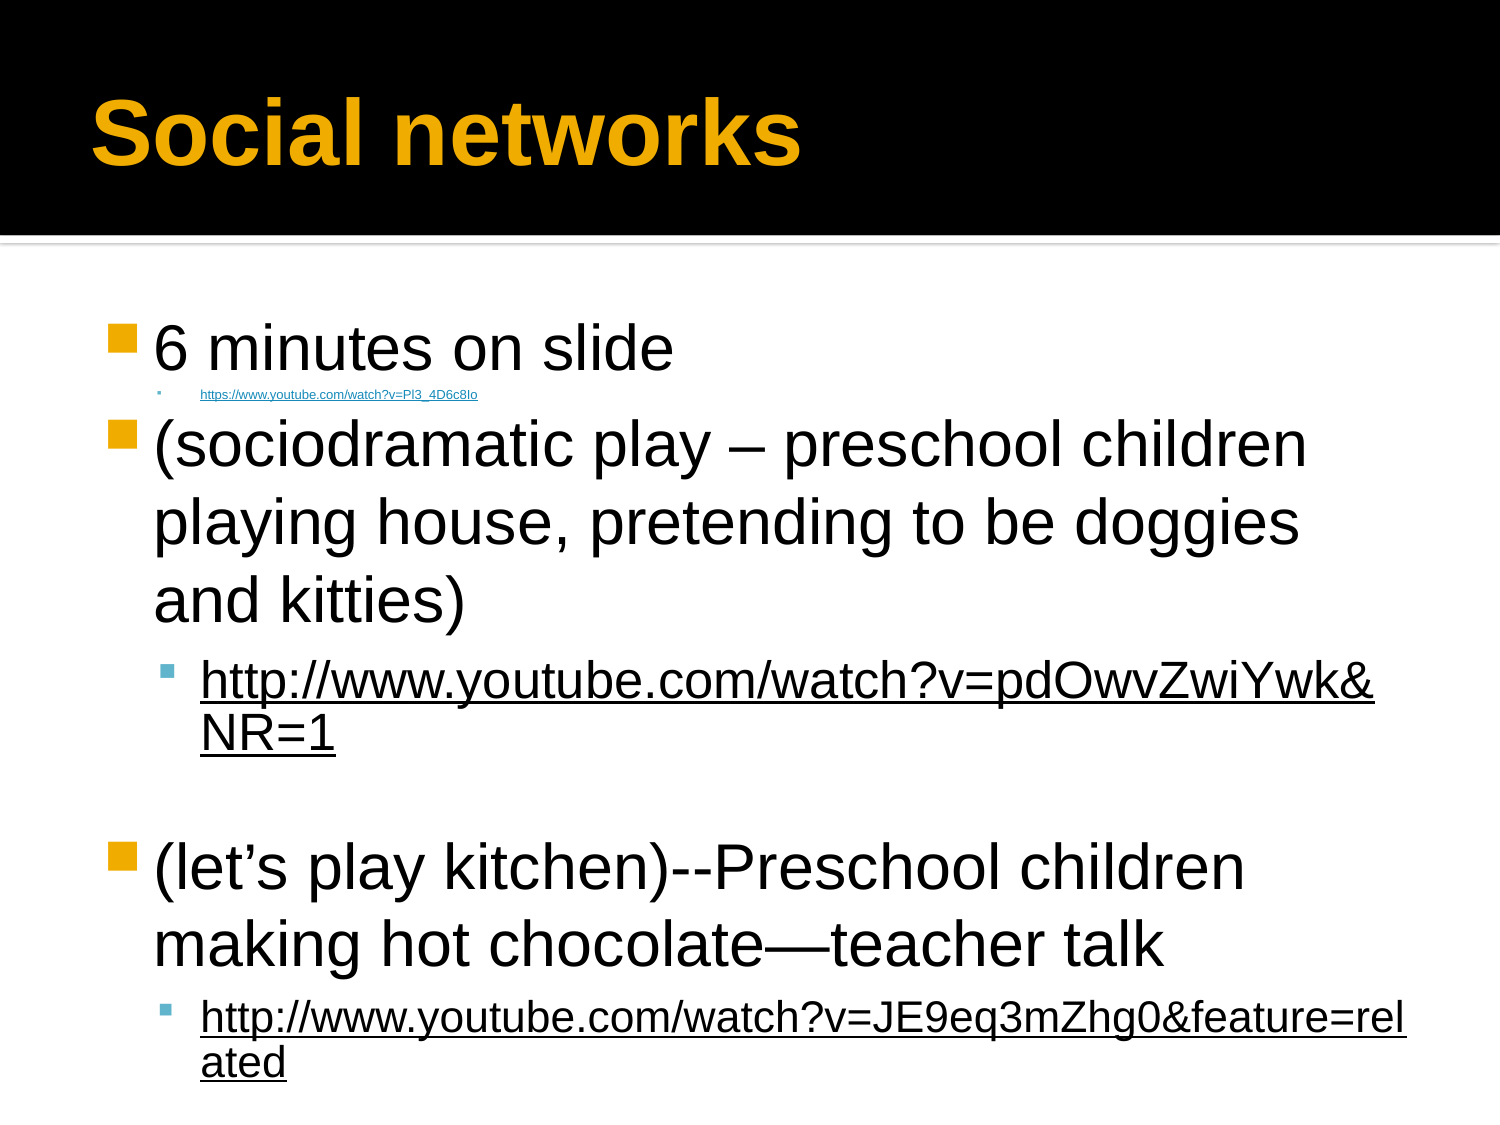

# Social networks
6 minutes on slide
https://www.youtube.com/watch?v=Pl3_4D6c8Io
(sociodramatic play – preschool children playing house, pretending to be doggies and kitties)
http://www.youtube.com/watch?v=pdOwvZwiYwk&NR=1
(let’s play kitchen)--Preschool children making hot chocolate—teacher talk
http://www.youtube.com/watch?v=JE9eq3mZhg0&feature=related